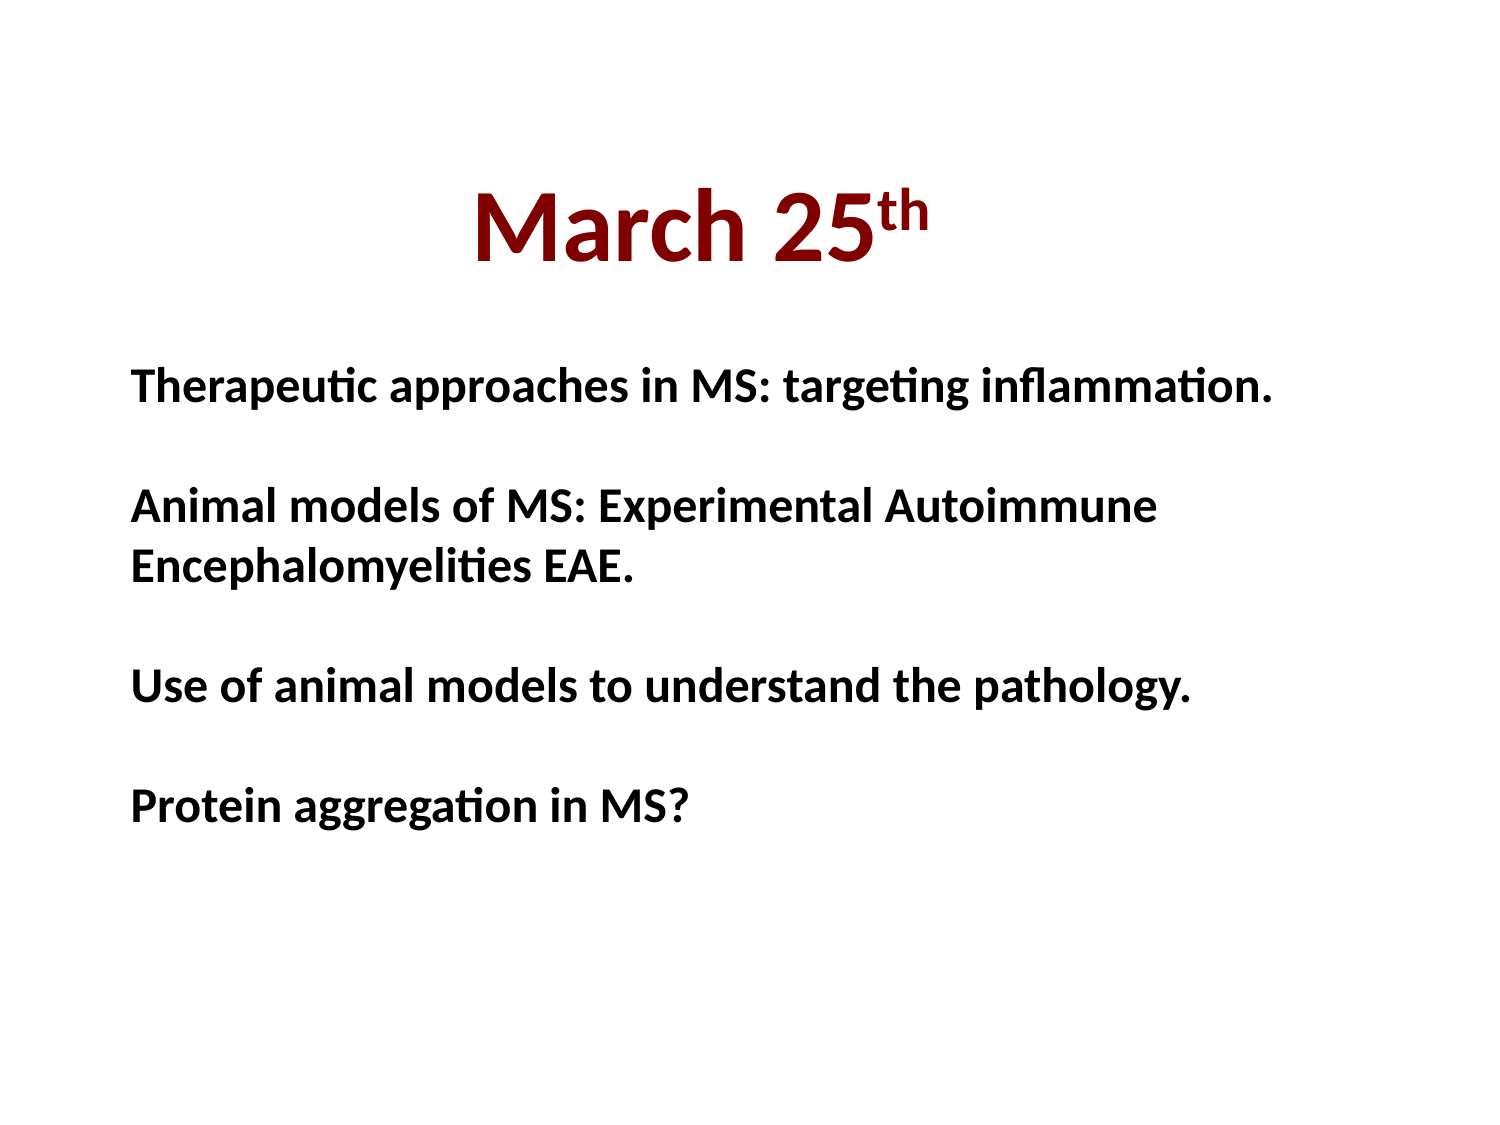

March 25th
Therapeutic approaches in MS: targeting inflammation.

Animal models of MS: Experimental Autoimmune Encephalomyelities EAE.

Use of animal models to understand the pathology.

Protein aggregation in MS?